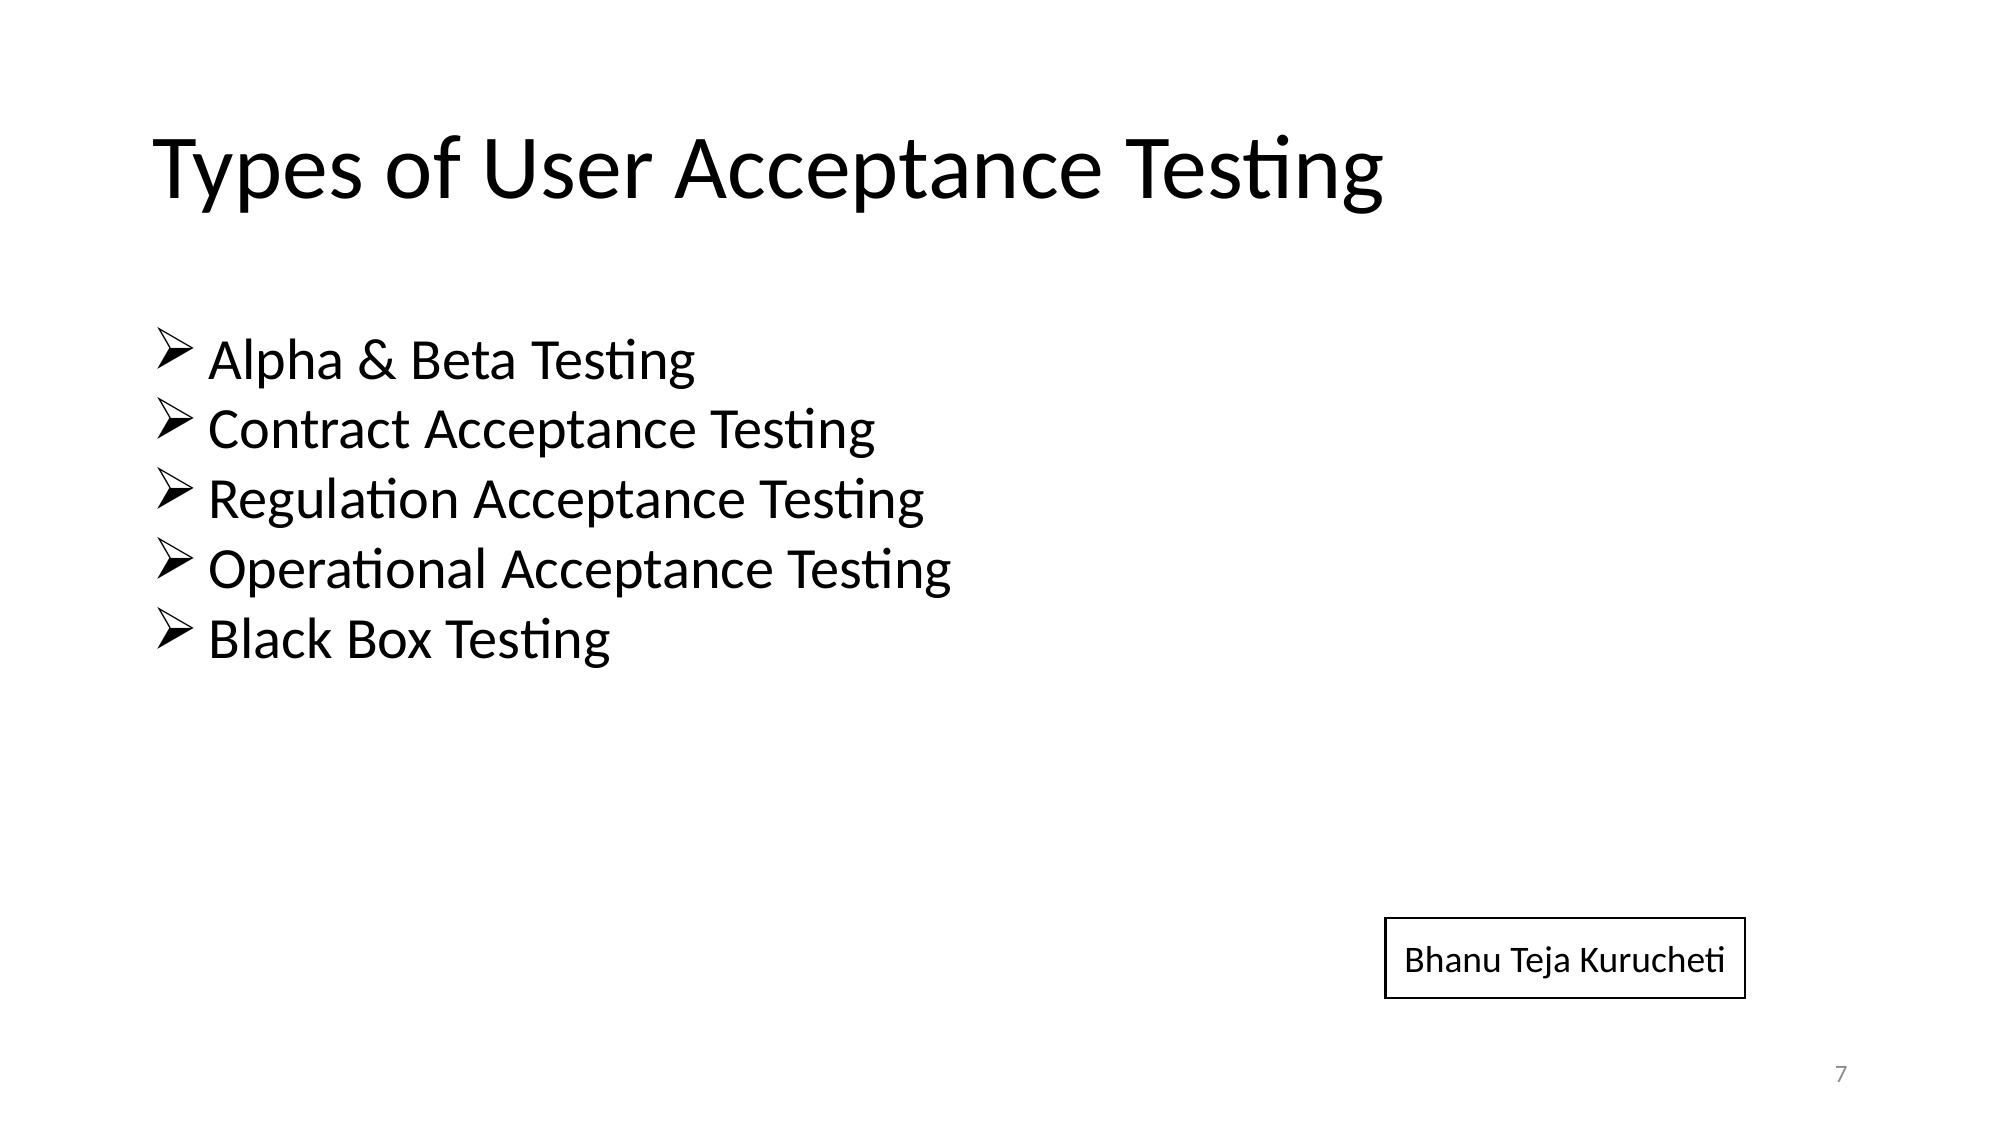

# Types of User Acceptance Testing
Alpha & Beta Testing
Contract Acceptance Testing
Regulation Acceptance Testing
Operational Acceptance Testing
Black Box Testing

Bhanu Teja Kurucheti
7